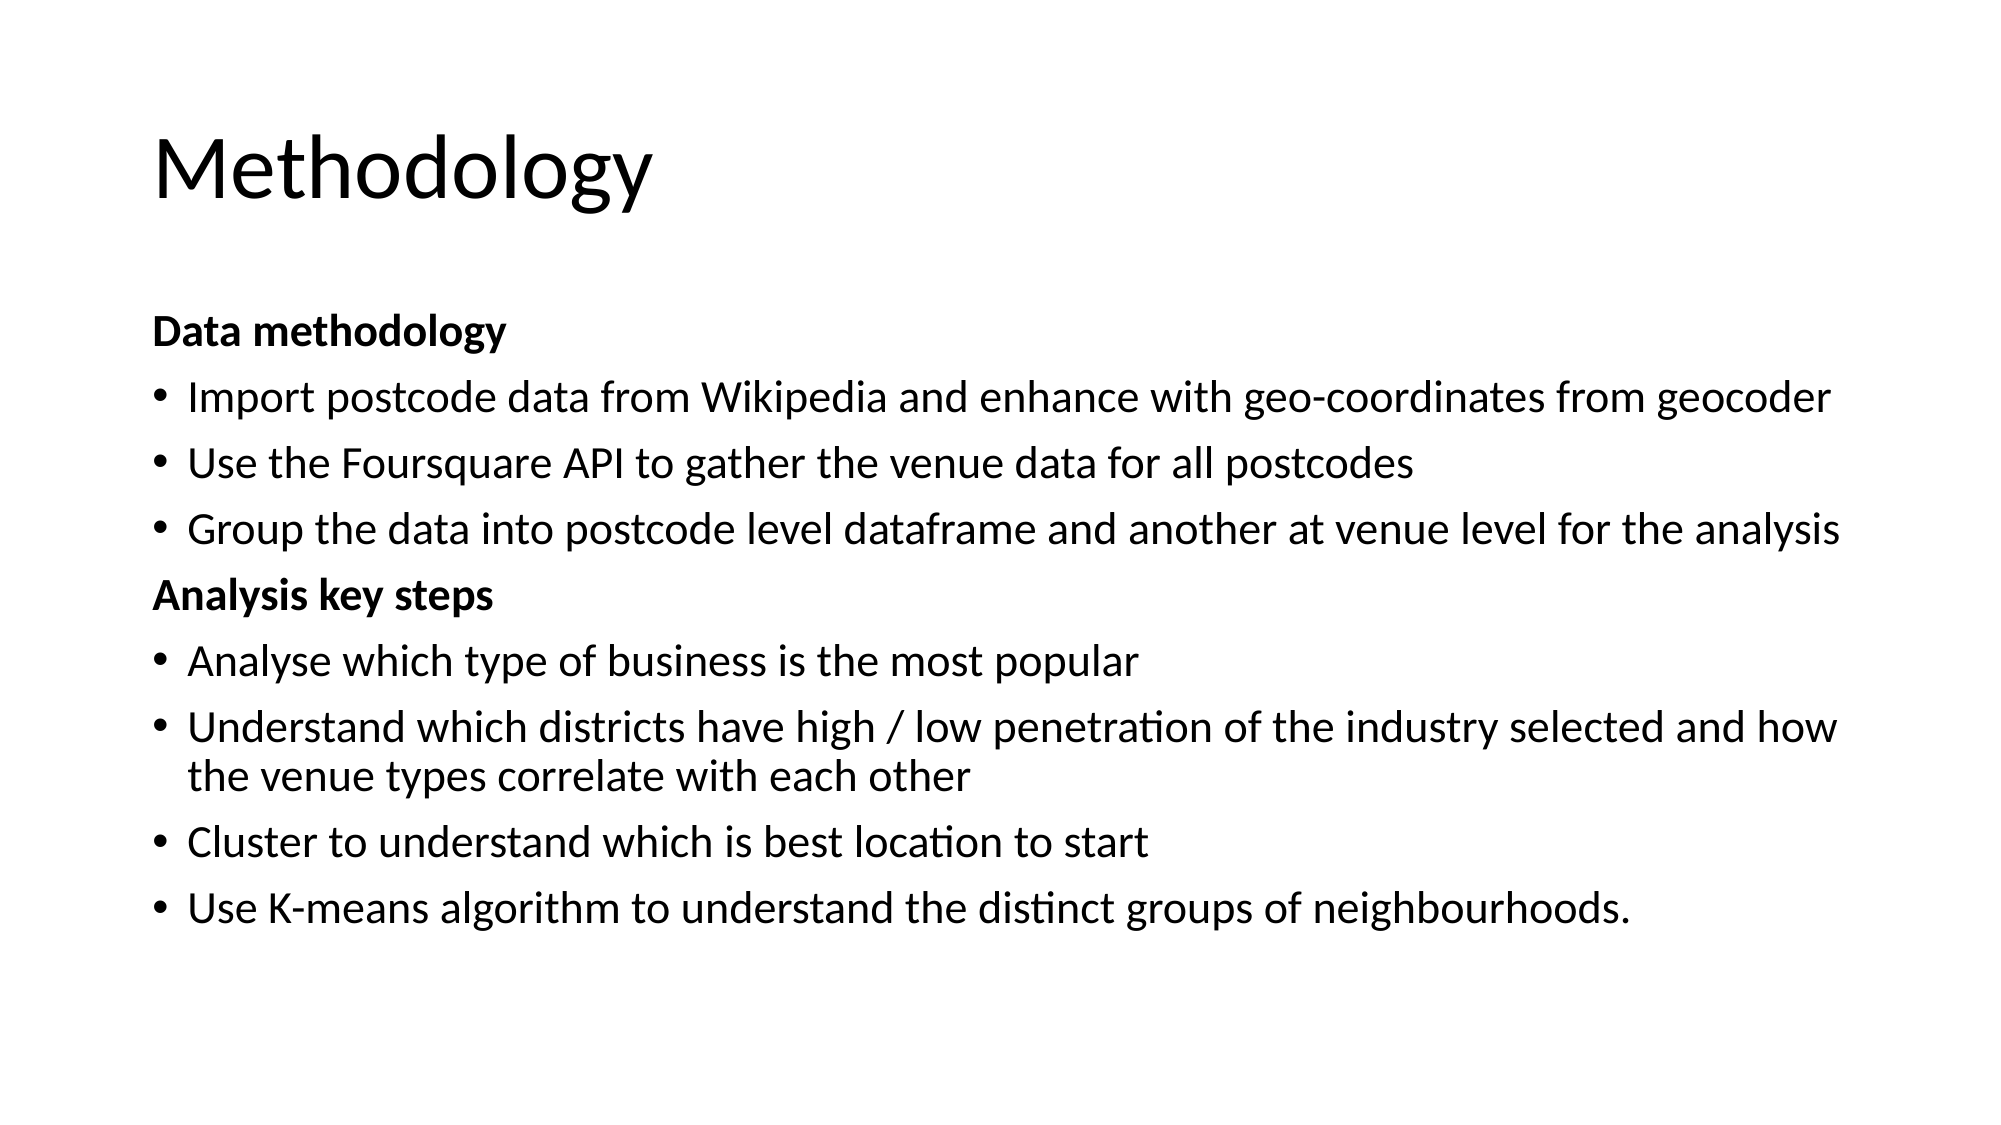

# Methodology
Data methodology
Import postcode data from Wikipedia and enhance with geo-coordinates from geocoder
Use the Foursquare API to gather the venue data for all postcodes
Group the data into postcode level dataframe and another at venue level for the analysis
Analysis key steps
Analyse which type of business is the most popular
Understand which districts have high / low penetration of the industry selected and how the venue types correlate with each other
Cluster to understand which is best location to start
Use K-means algorithm to understand the distinct groups of neighbourhoods.